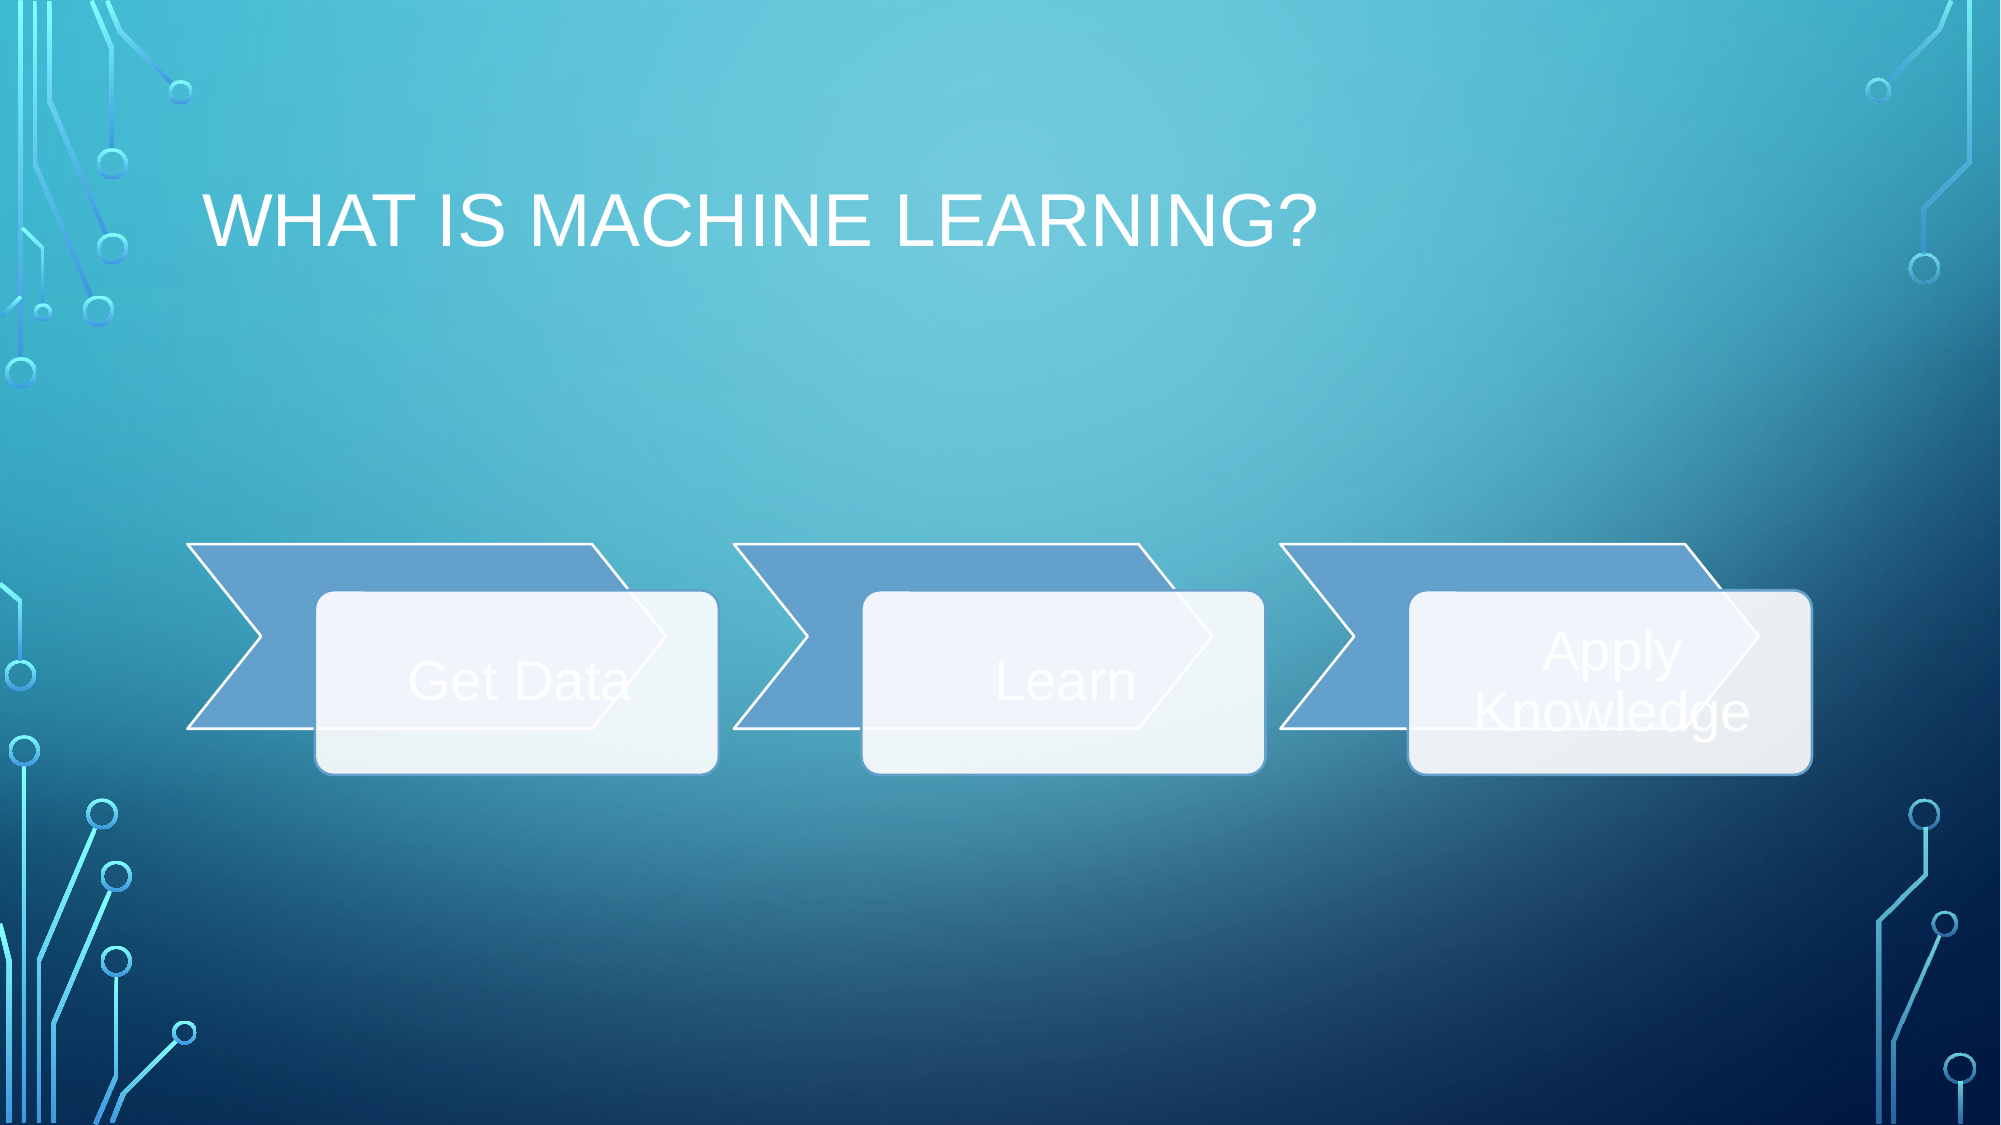

# What is machine learning?
Get Data
Learn
Apply Knowledge